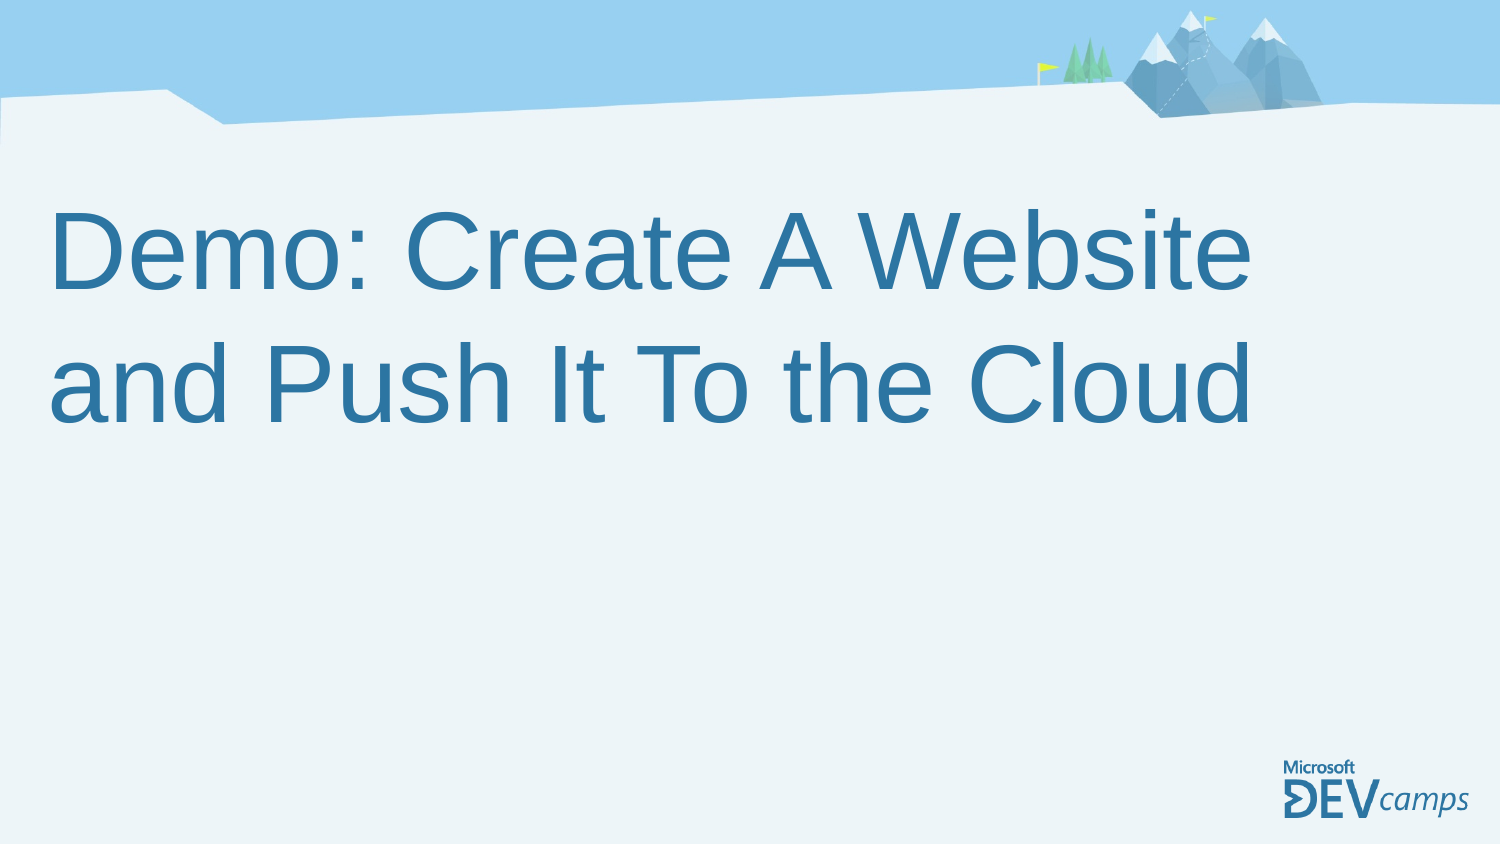

Demo: Create A Website and Push It To the Cloud